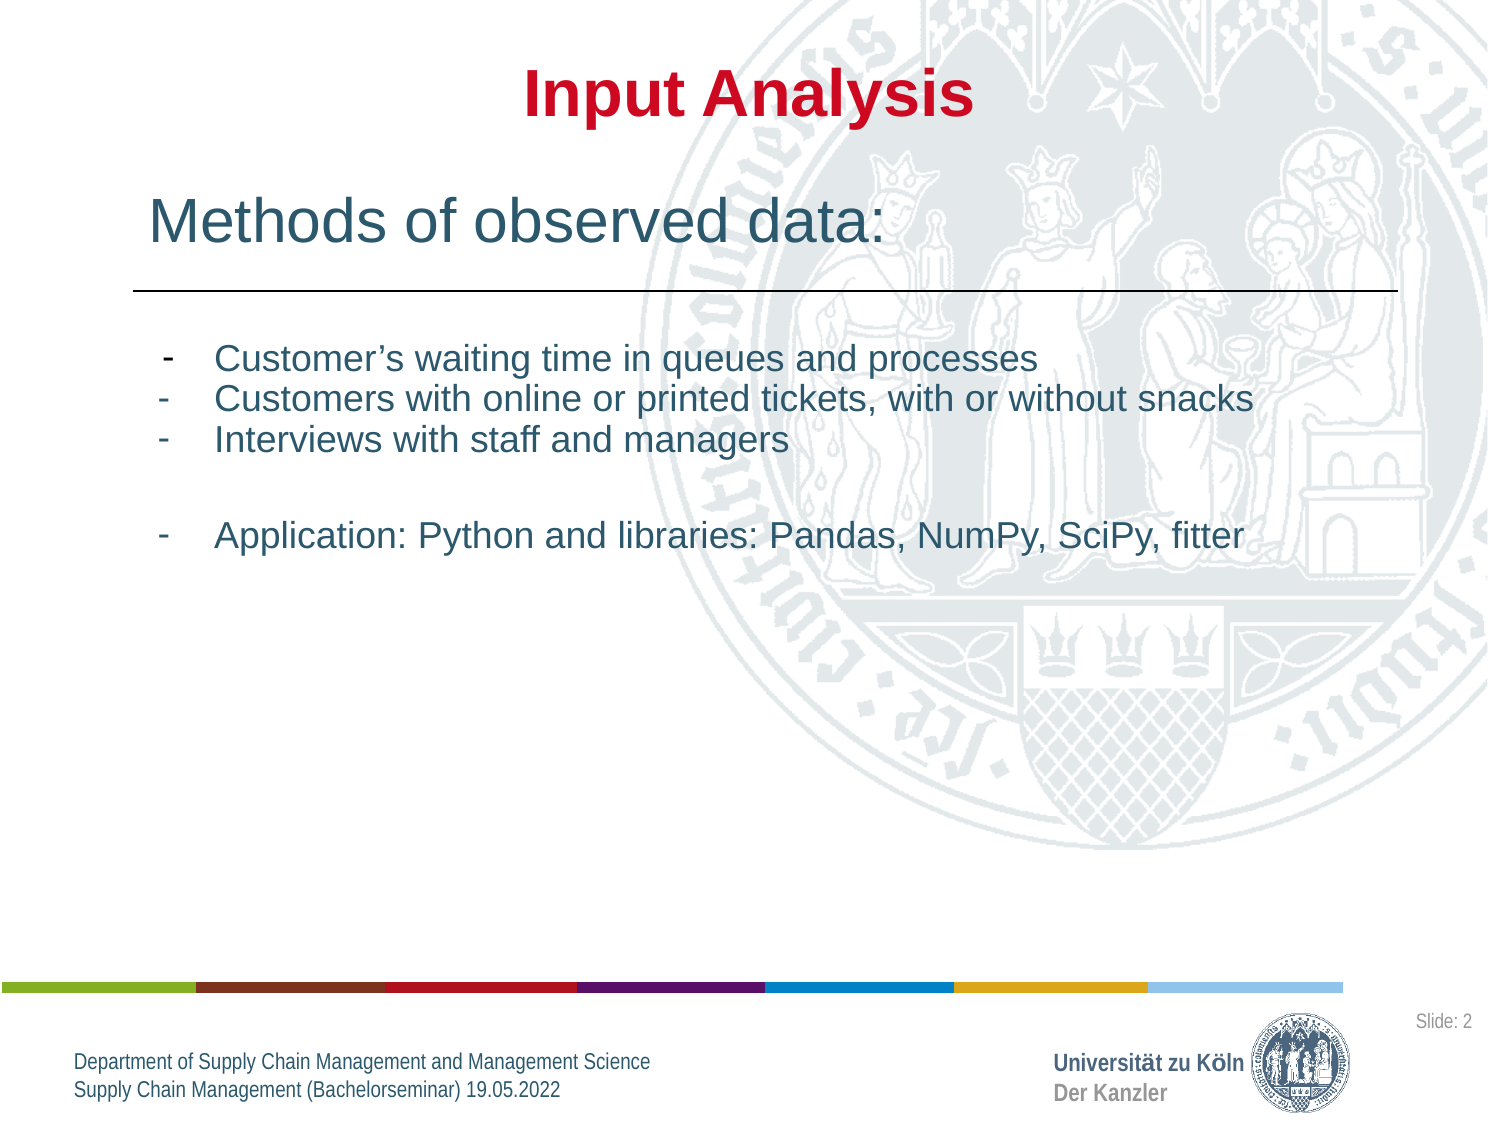

Input Analysis
Methods of observed data:

Customer’s waiting time in queues and processes
Customers with online or printed tickets, with or without snacks
Interviews with staff and managers

Application: Python and libraries: Pandas, NumPy, SciPy, fitter

Slide: 2
Universität zu Köln
Der Kanzler
Department of Supply Chain Management and Management Science
Supply Chain Management (Bachelorseminar) 19.05.2022